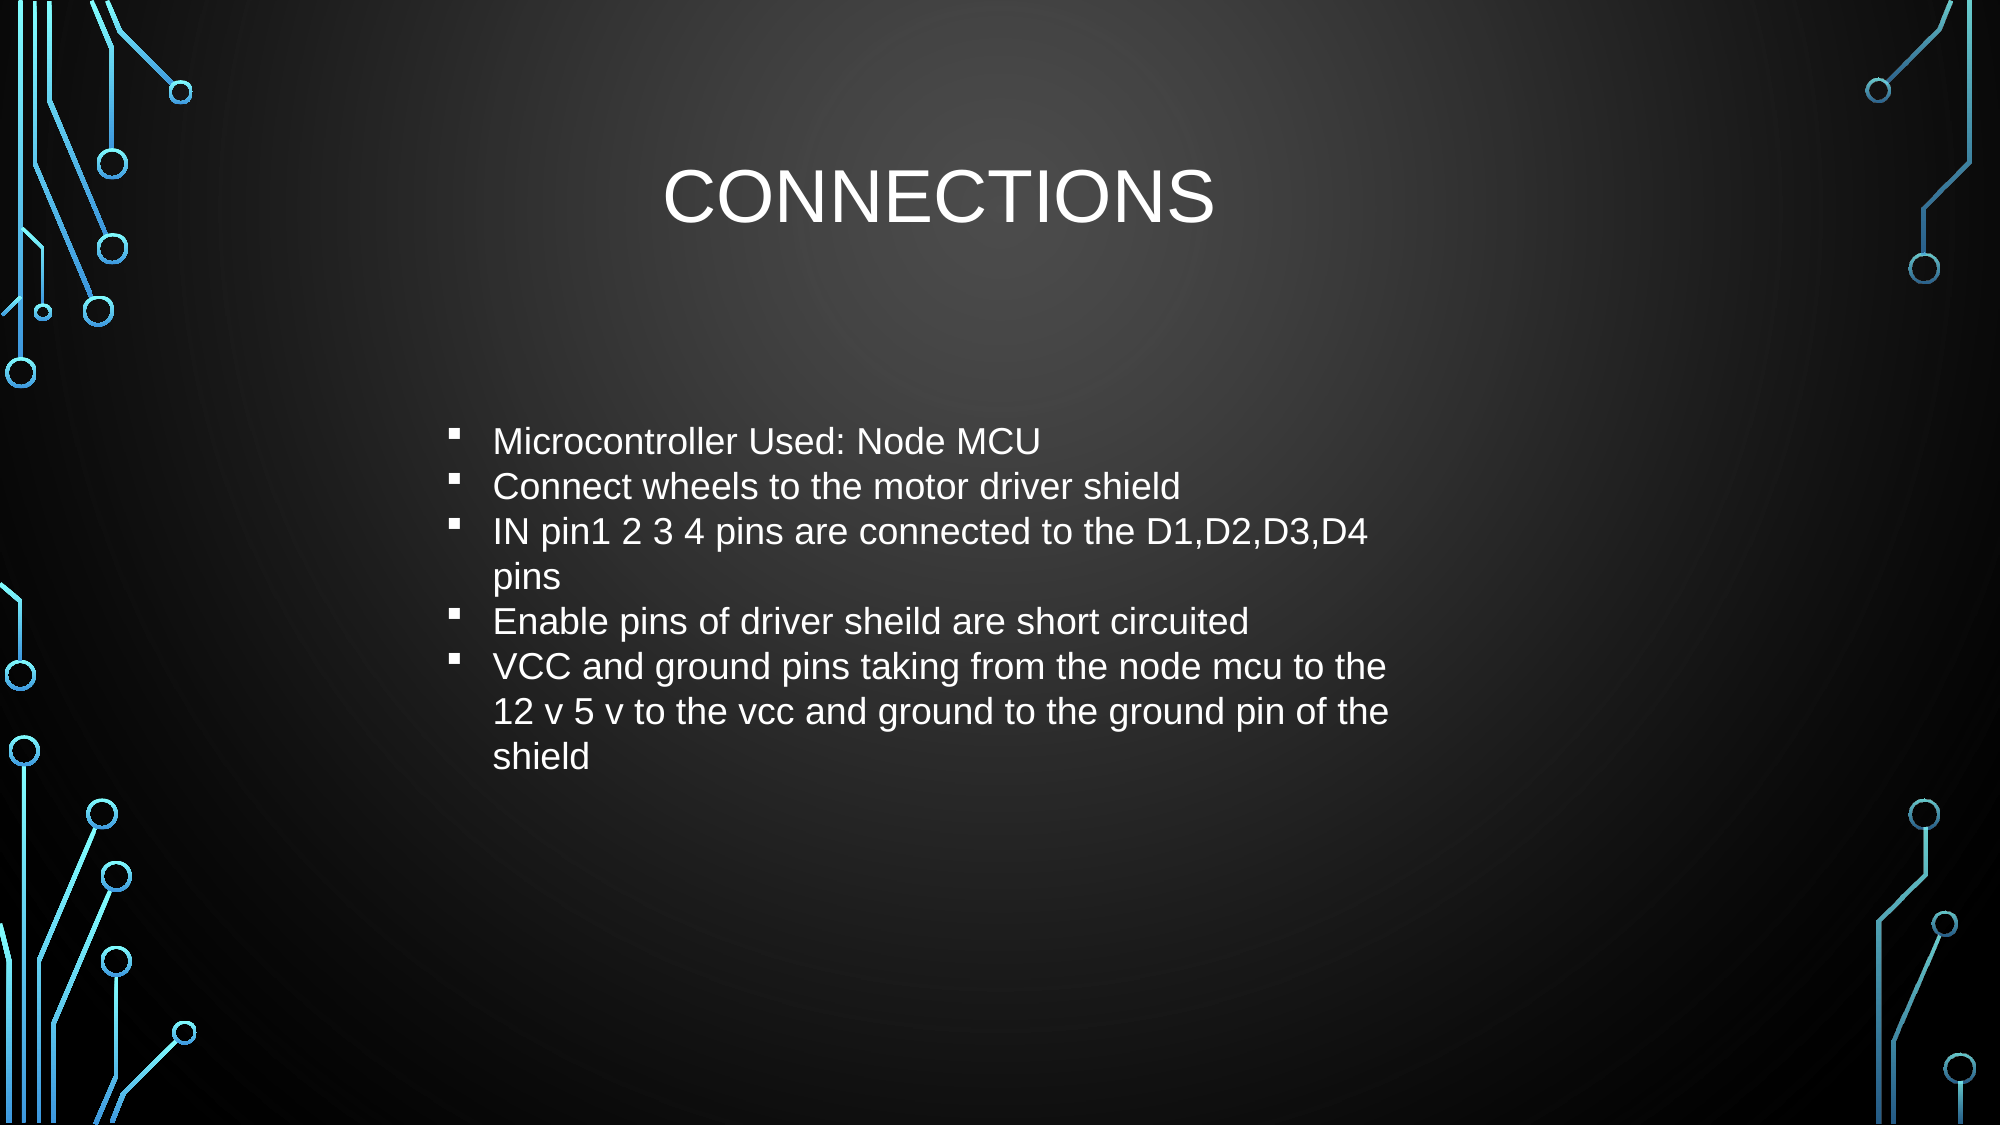

# Connections
Microcontroller Used: Node MCU
Connect wheels to the motor driver shield
IN pin1 2 3 4 pins are connected to the D1,D2,D3,D4 pins
Enable pins of driver sheild are short circuited
VCC and ground pins taking from the node mcu to the 12 v 5 v to the vcc and ground to the ground pin of the shield